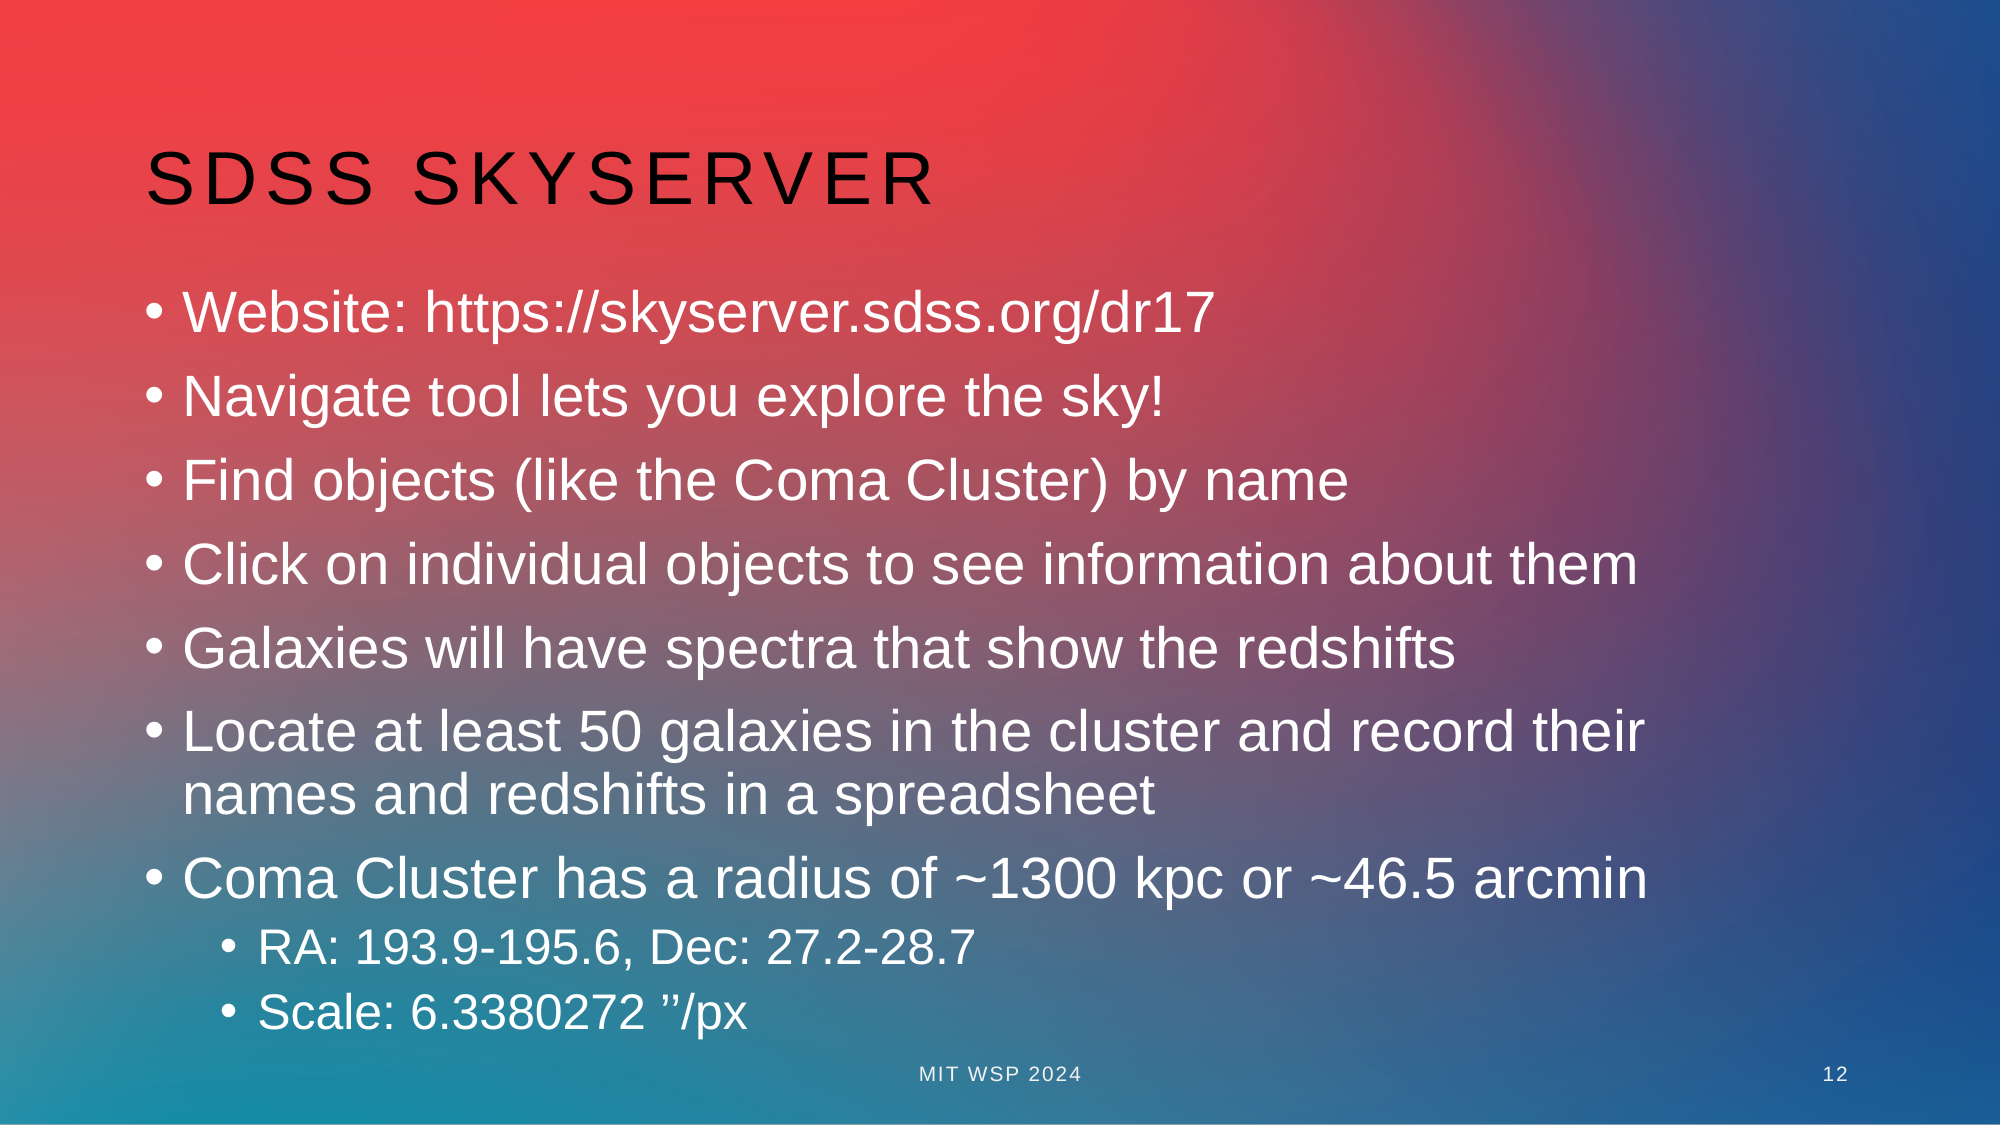

# SDSS Skyserver
Website: https://skyserver.sdss.org/dr17
Navigate tool lets you explore the sky!
Find objects (like the Coma Cluster) by name
Click on individual objects to see information about them
Galaxies will have spectra that show the redshifts
Locate at least 50 galaxies in the cluster and record their names and redshifts in a spreadsheet
Coma Cluster has a radius of ~1300 kpc or ~46.5 arcmin
RA: 193.9-195.6, Dec: 27.2-28.7
Scale: 6.3380272 ’’/px
MIT WSP 2024
12